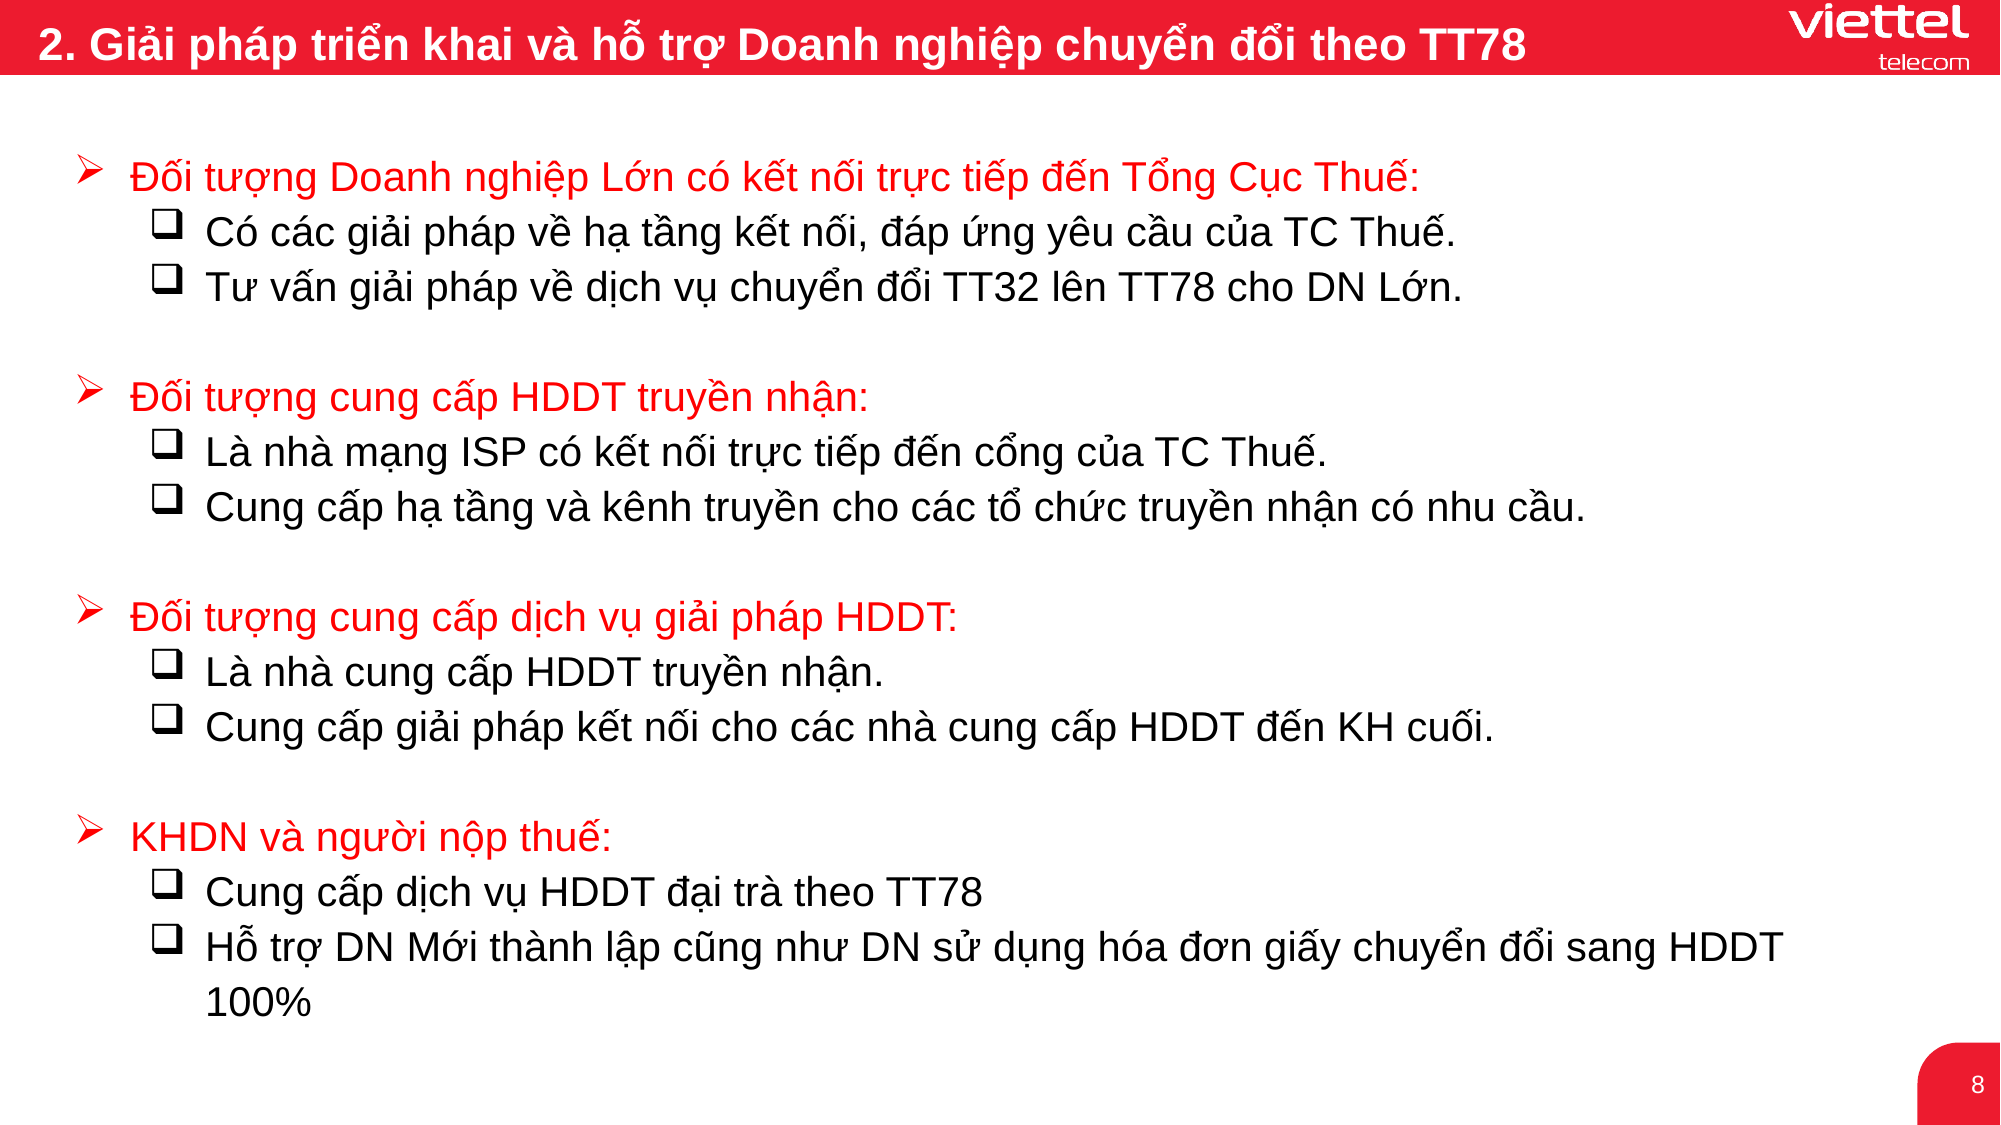

2. Giải pháp triển khai và hỗ trợ Doanh nghiệp chuyển đổi theo TT78
Đối tượng Doanh nghiệp Lớn có kết nối trực tiếp đến Tổng Cục Thuế:
Có các giải pháp về hạ tầng kết nối, đáp ứng yêu cầu của TC Thuế.
Tư vấn giải pháp về dịch vụ chuyển đổi TT32 lên TT78 cho DN Lớn.

Đối tượng cung cấp HDDT truyền nhận:
Là nhà mạng ISP có kết nối trực tiếp đến cổng của TC Thuế.
Cung cấp hạ tầng và kênh truyền cho các tổ chức truyền nhận có nhu cầu.

Đối tượng cung cấp dịch vụ giải pháp HDDT:
Là nhà cung cấp HDDT truyền nhận.
Cung cấp giải pháp kết nối cho các nhà cung cấp HDDT đến KH cuối.

KHDN và người nộp thuế:
Cung cấp dịch vụ HDDT đại trà theo TT78
Hỗ trợ DN Mới thành lập cũng như DN sử dụng hóa đơn giấy chuyển đổi sang HDDT 100%